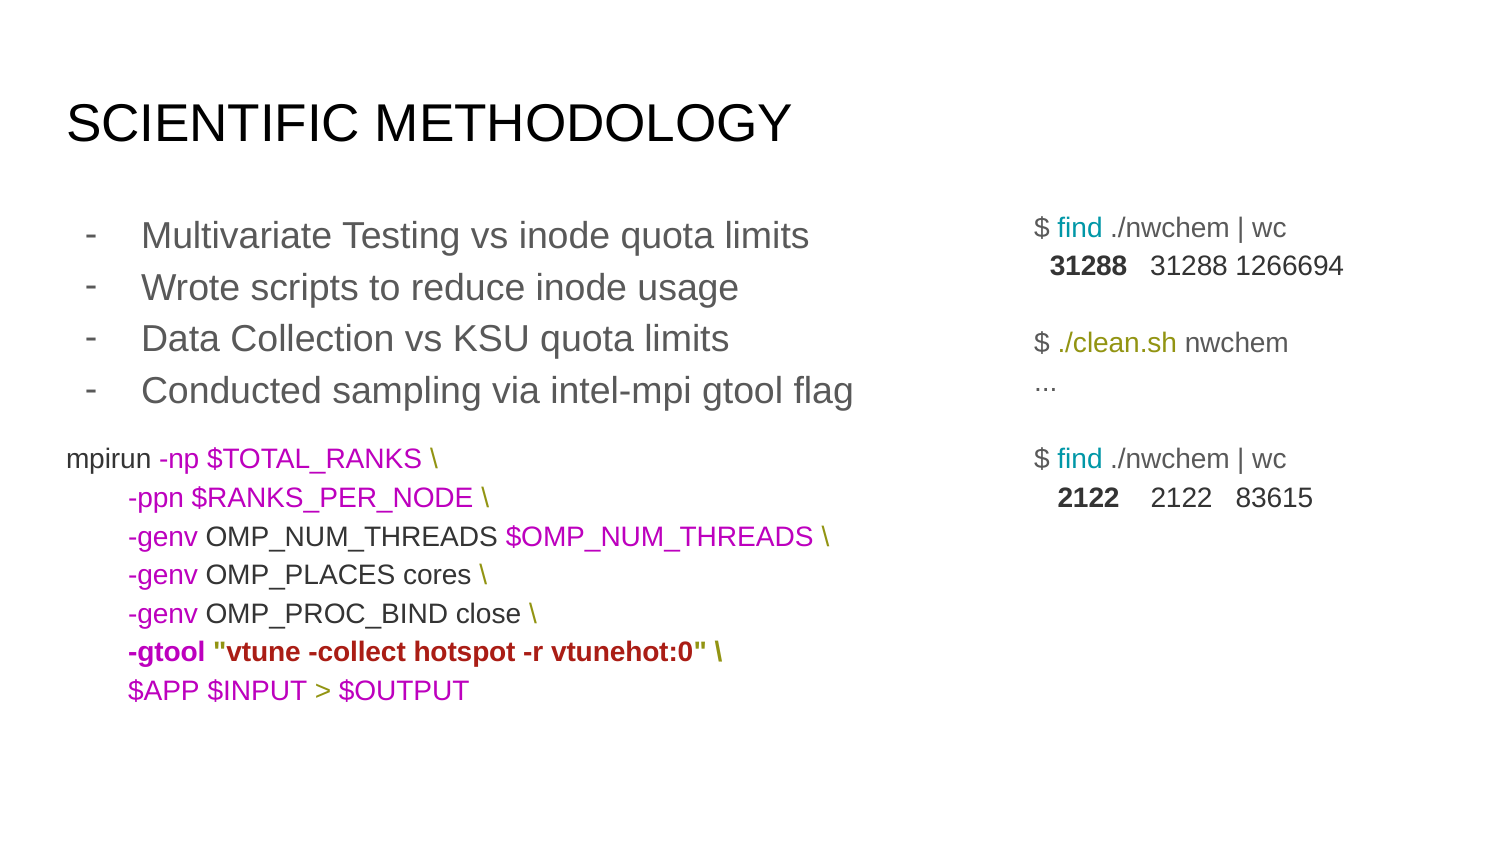

# SCIENTIFIC METHODOLOGY
Multivariate Testing vs inode quota limits
Wrote scripts to reduce inode usage
Data Collection vs KSU quota limits
Conducted sampling via intel-mpi gtool flag
mpirun -np $TOTAL_RANKS \
        -ppn $RANKS_PER_NODE \
        -genv OMP_NUM_THREADS $OMP_NUM_THREADS \
        -genv OMP_PLACES cores \
        -genv OMP_PROC_BIND close \
        -gtool "vtune -collect hotspot -r vtunehot:0" \
        $APP $INPUT > $OUTPUT
$ find ./nwchem | wc
  31288   31288 1266694

$ ./clean.sh nwchem
...

$ find ./nwchem | wc
   2122    2122   83615